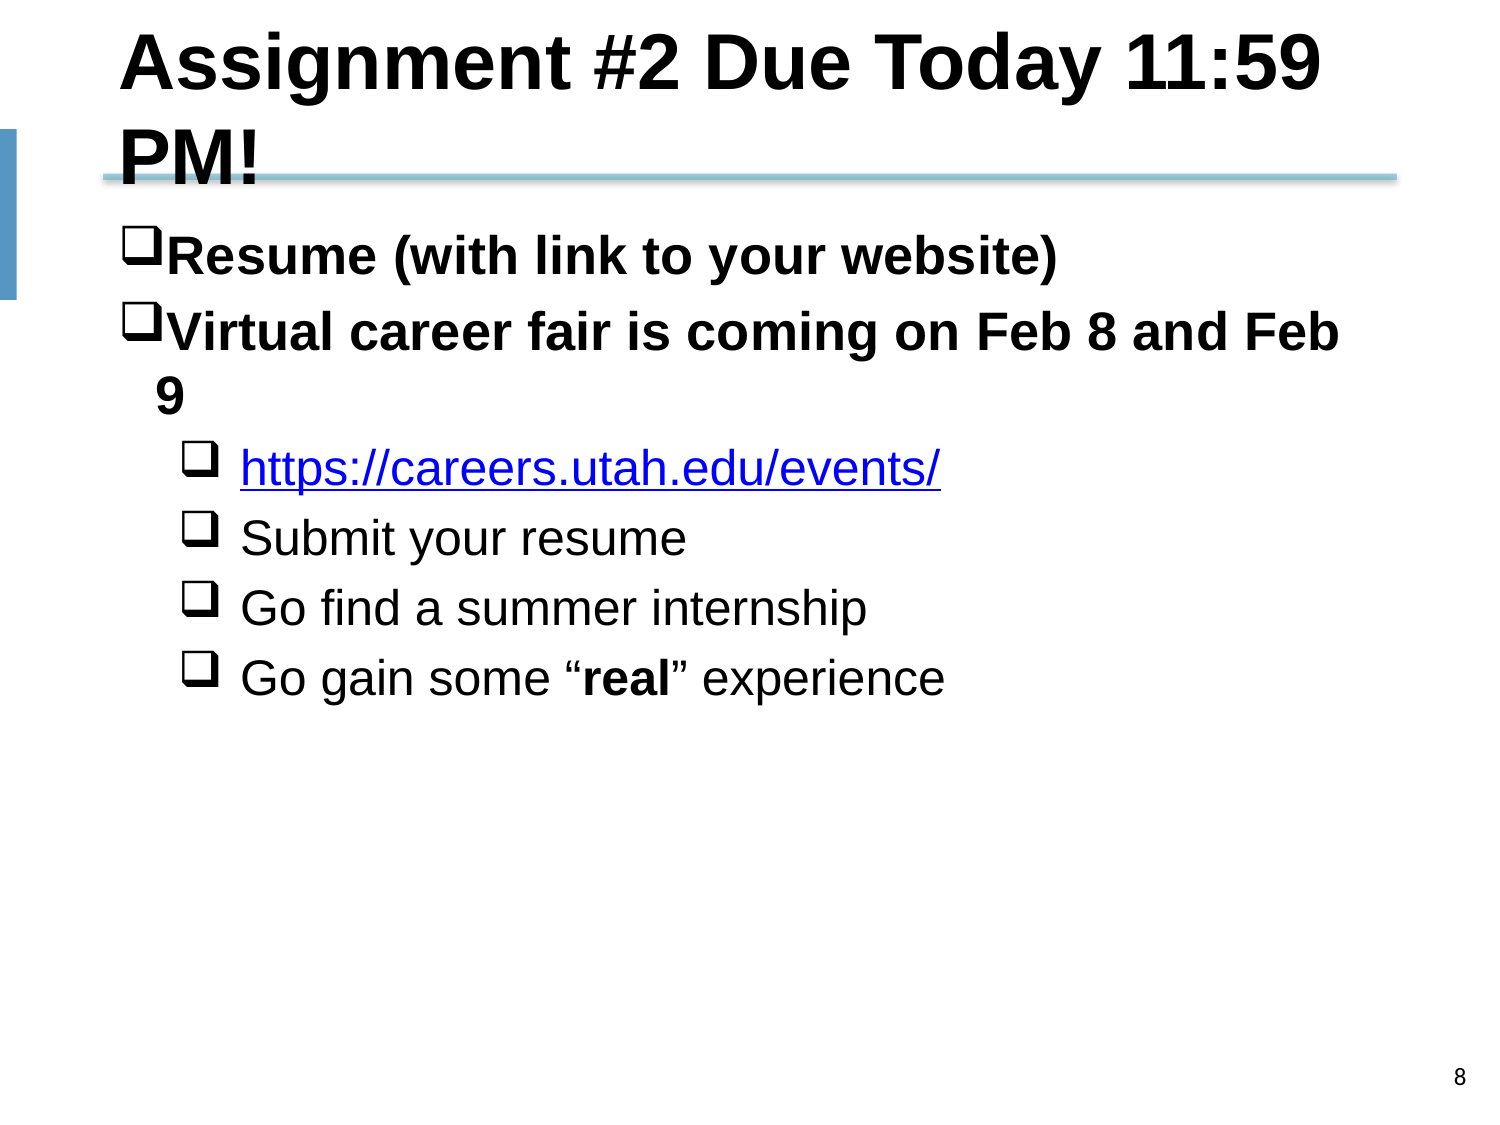

# Assignment #2 Due Today 11:59 PM!
Resume (with link to your website)
Virtual career fair is coming on Feb 8 and Feb 9
https://careers.utah.edu/events/
Submit your resume
Go find a summer internship
Go gain some “real” experience
8